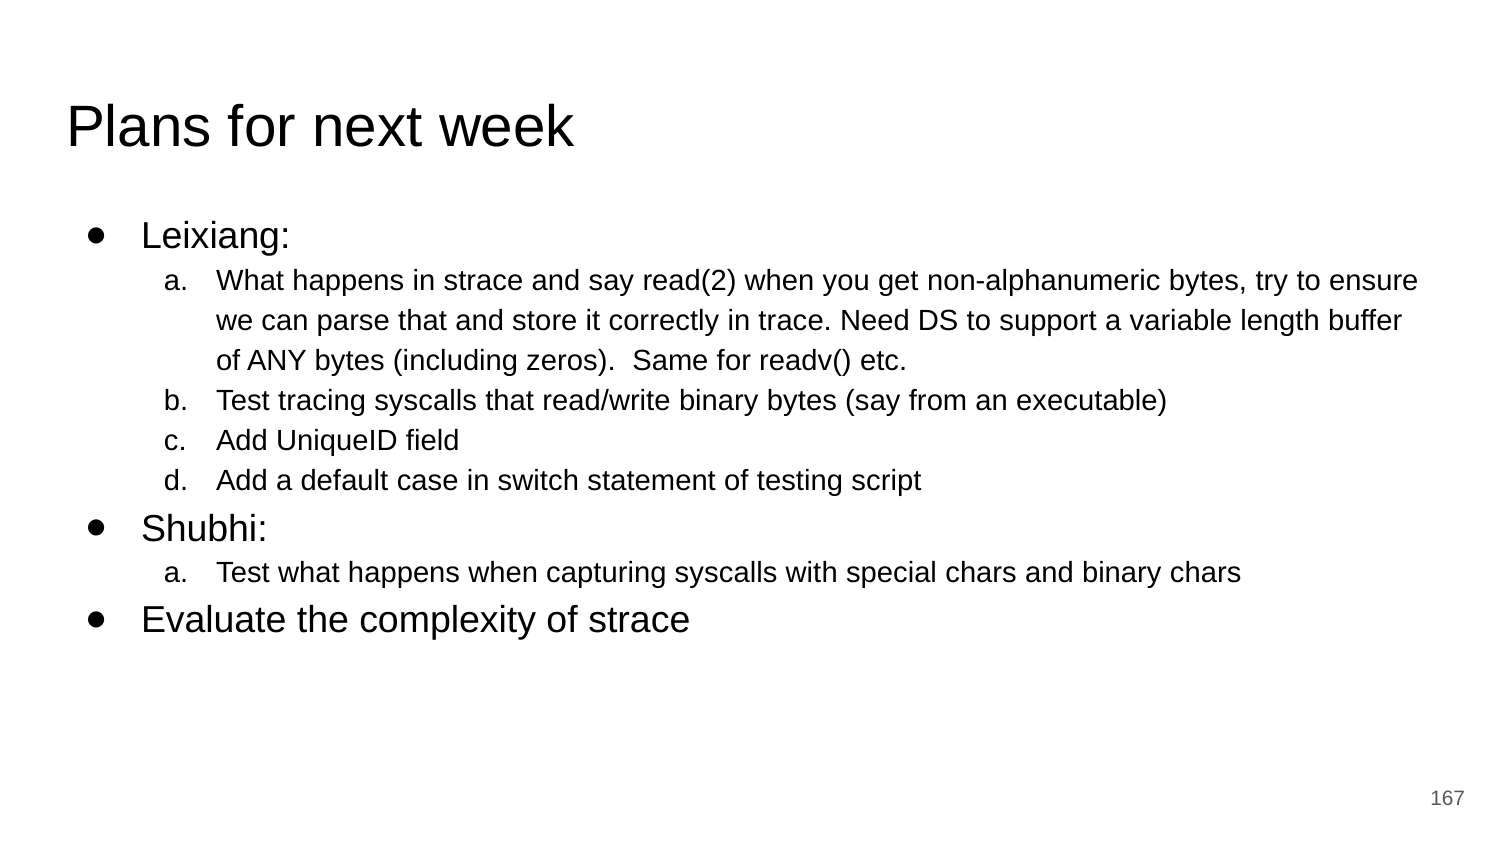

# Plans for next week
Leixiang:
What happens in strace and say read(2) when you get non-alphanumeric bytes, try to ensure we can parse that and store it correctly in trace. Need DS to support a variable length buffer of ANY bytes (including zeros).  Same for readv() etc.
Test tracing syscalls that read/write binary bytes (say from an executable)
Add UniqueID field
Add a default case in switch statement of testing script
Shubhi:
Test what happens when capturing syscalls with special chars and binary chars
Evaluate the complexity of strace
167